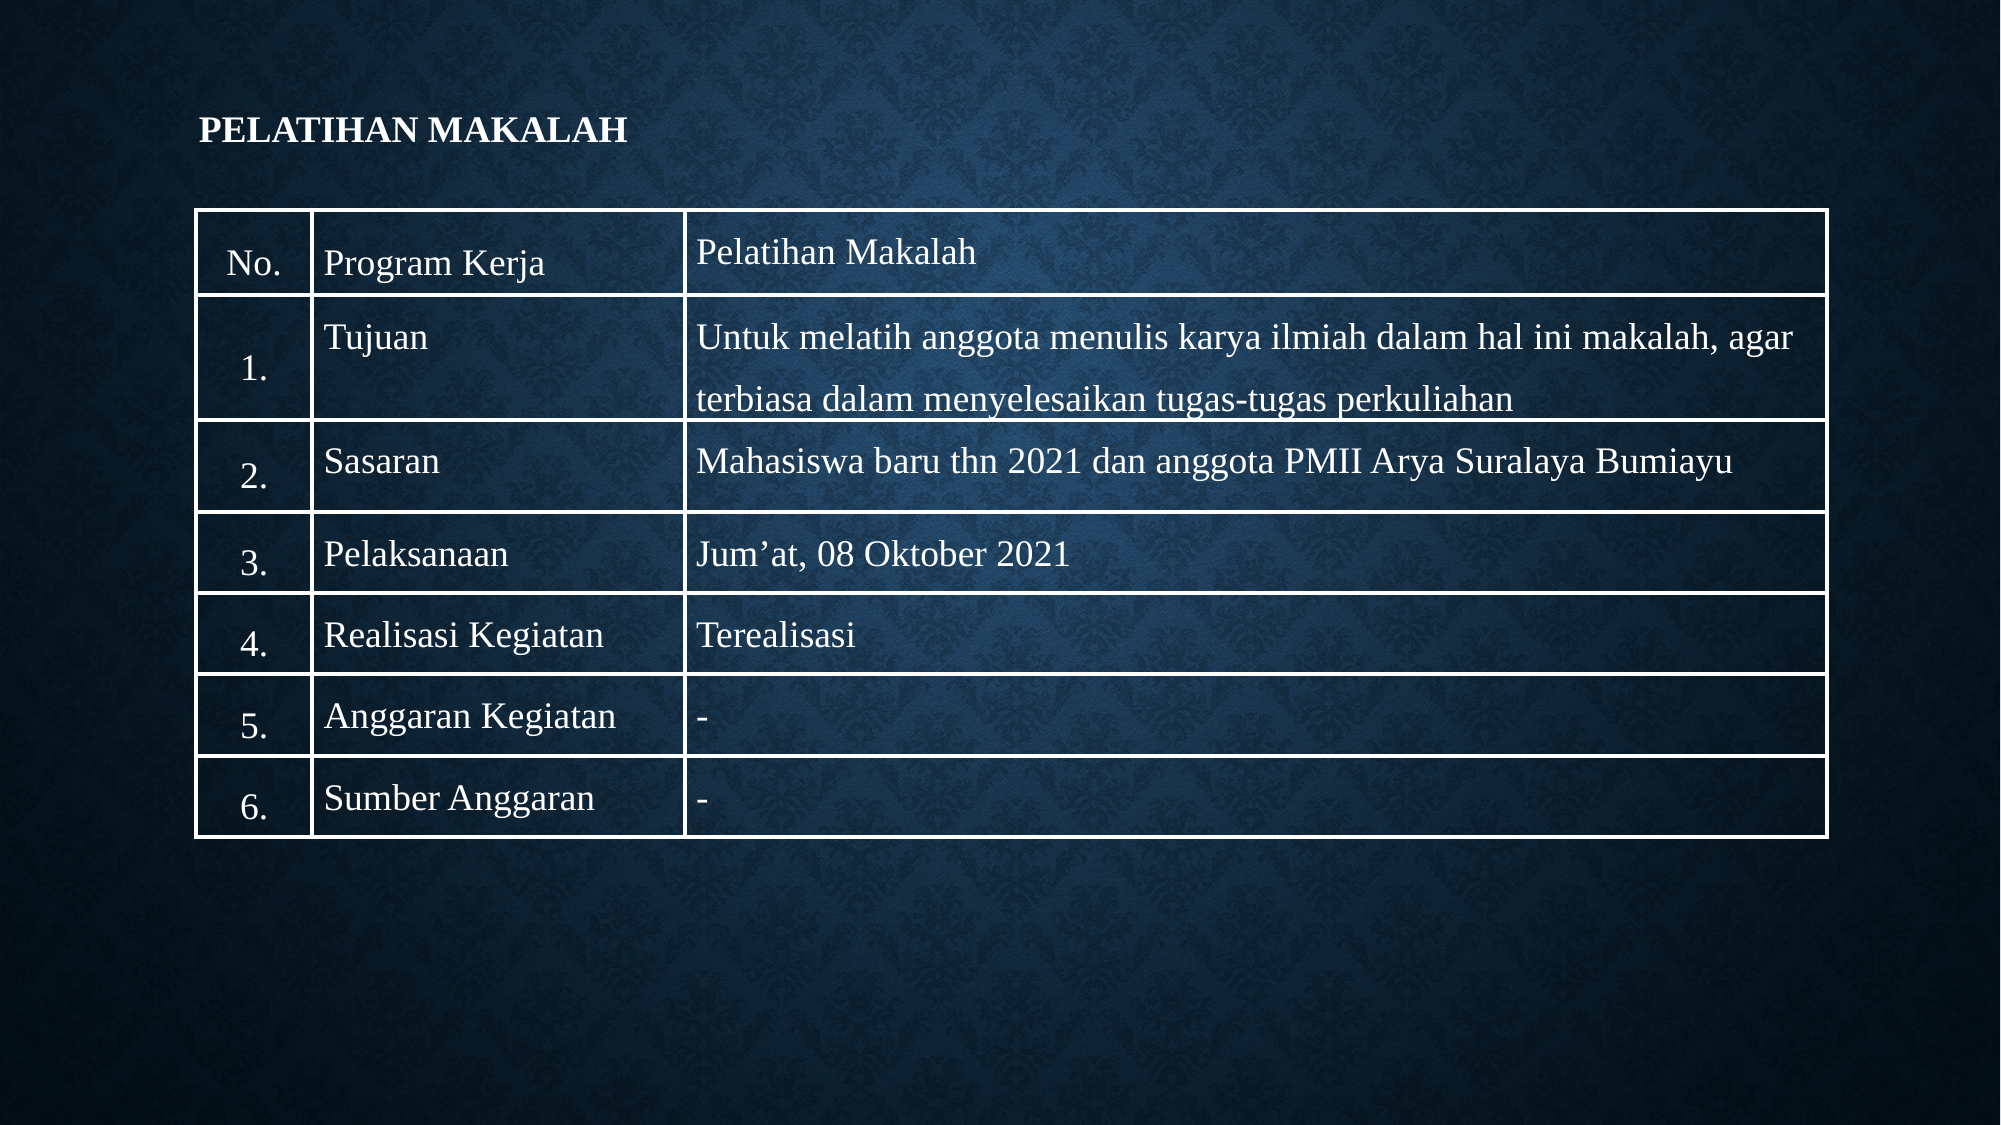

# Pelatihan Makalah
| No. | Program Kerja | Pelatihan Makalah |
| --- | --- | --- |
| 1. | Tujuan | Untuk melatih anggota menulis karya ilmiah dalam hal ini makalah, agar terbiasa dalam menyelesaikan tugas-tugas perkuliahan |
| 2. | Sasaran | Mahasiswa baru thn 2021 dan anggota PMII Arya Suralaya Bumiayu |
| 3. | Pelaksanaan | Jum’at, 08 Oktober 2021 |
| 4. | Realisasi Kegiatan | Terealisasi |
| 5. | Anggaran Kegiatan | - |
| 6. | Sumber Anggaran | - |